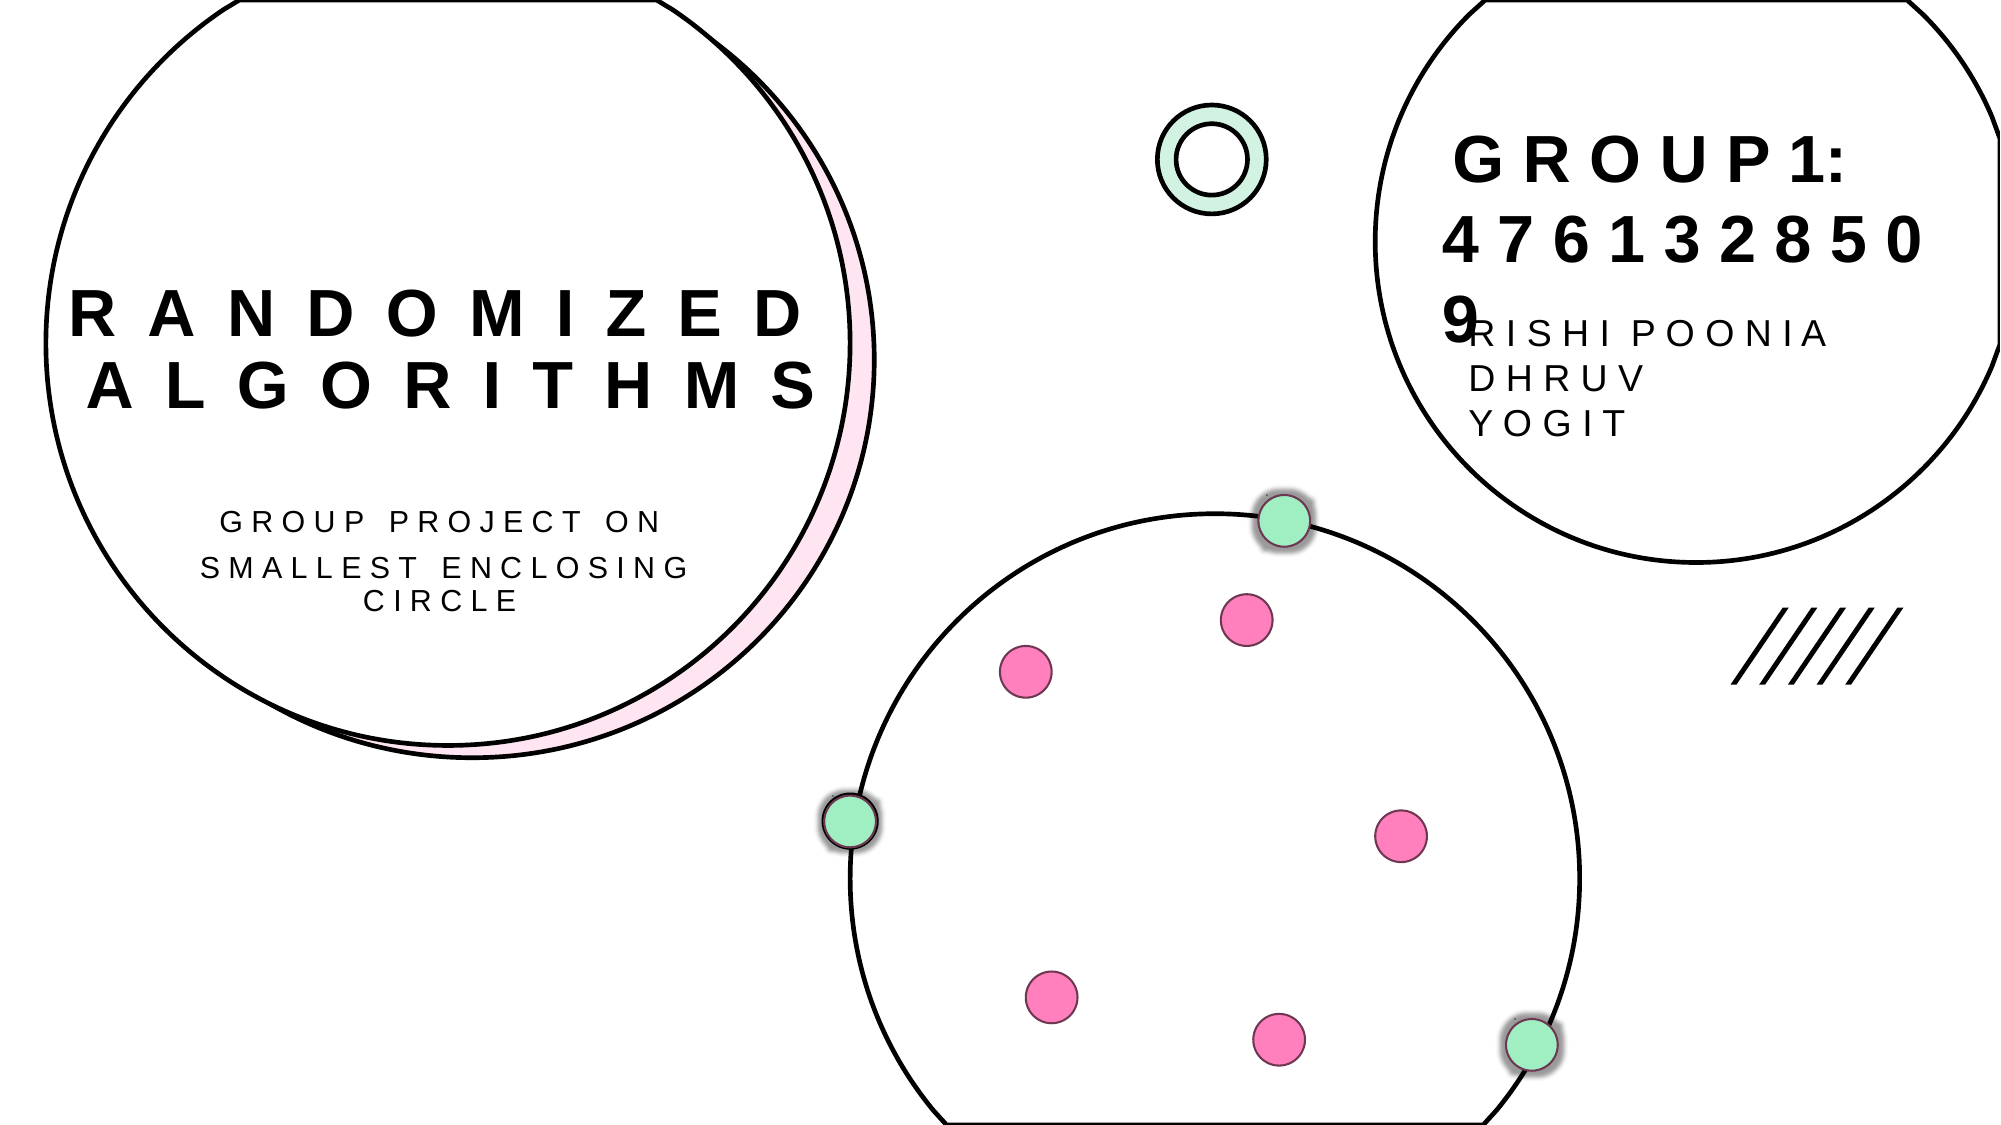

# Randomized Algorithms

 G R O U P 1:
4 7 6 1 3 2 8 5 0 9
R I S H I  P O O N I A
D H R U V
Y O G I T

GROUP PROJECT on
SMALLEST ENCLOSING CIRCLE